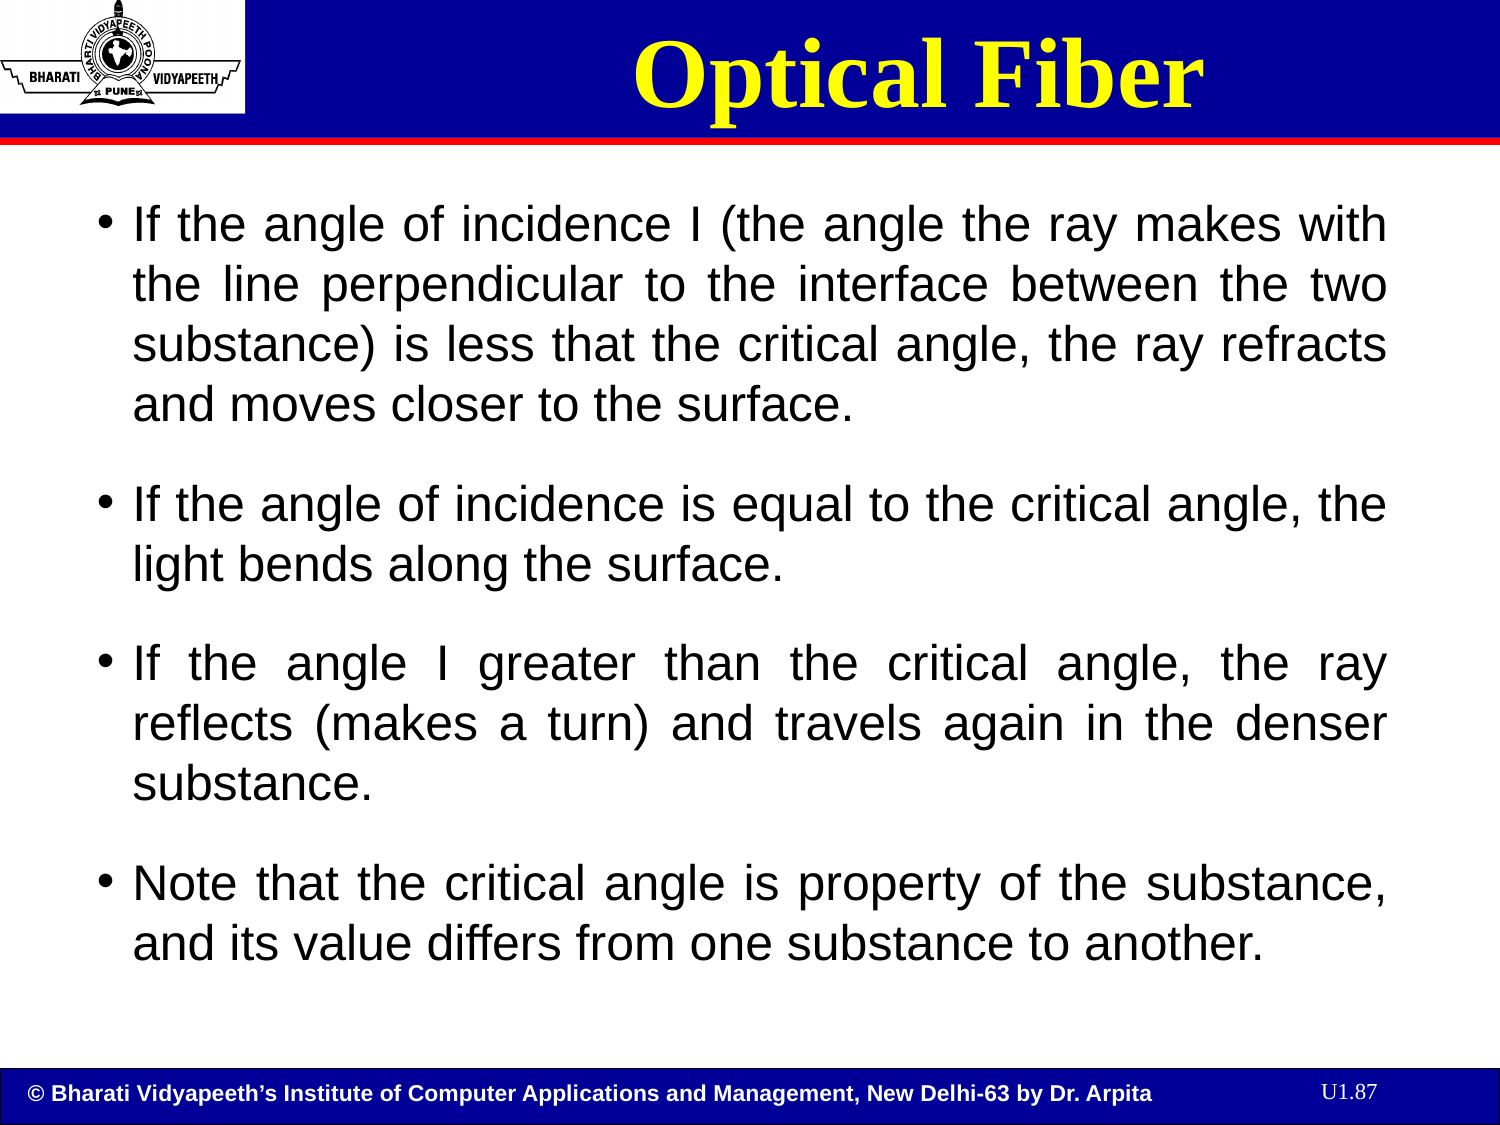

Optical Fiber
If the angle of incidence I (the angle the ray makes with the line perpendicular to the interface between the two substance) is less that the critical angle, the ray refracts and moves closer to the surface.
If the angle of incidence is equal to the critical angle, the light bends along the surface.
If the angle I greater than the critical angle, the ray reflects (makes a turn) and travels again in the denser substance.
Note that the critical angle is property of the substance, and its value differs from one substance to another.